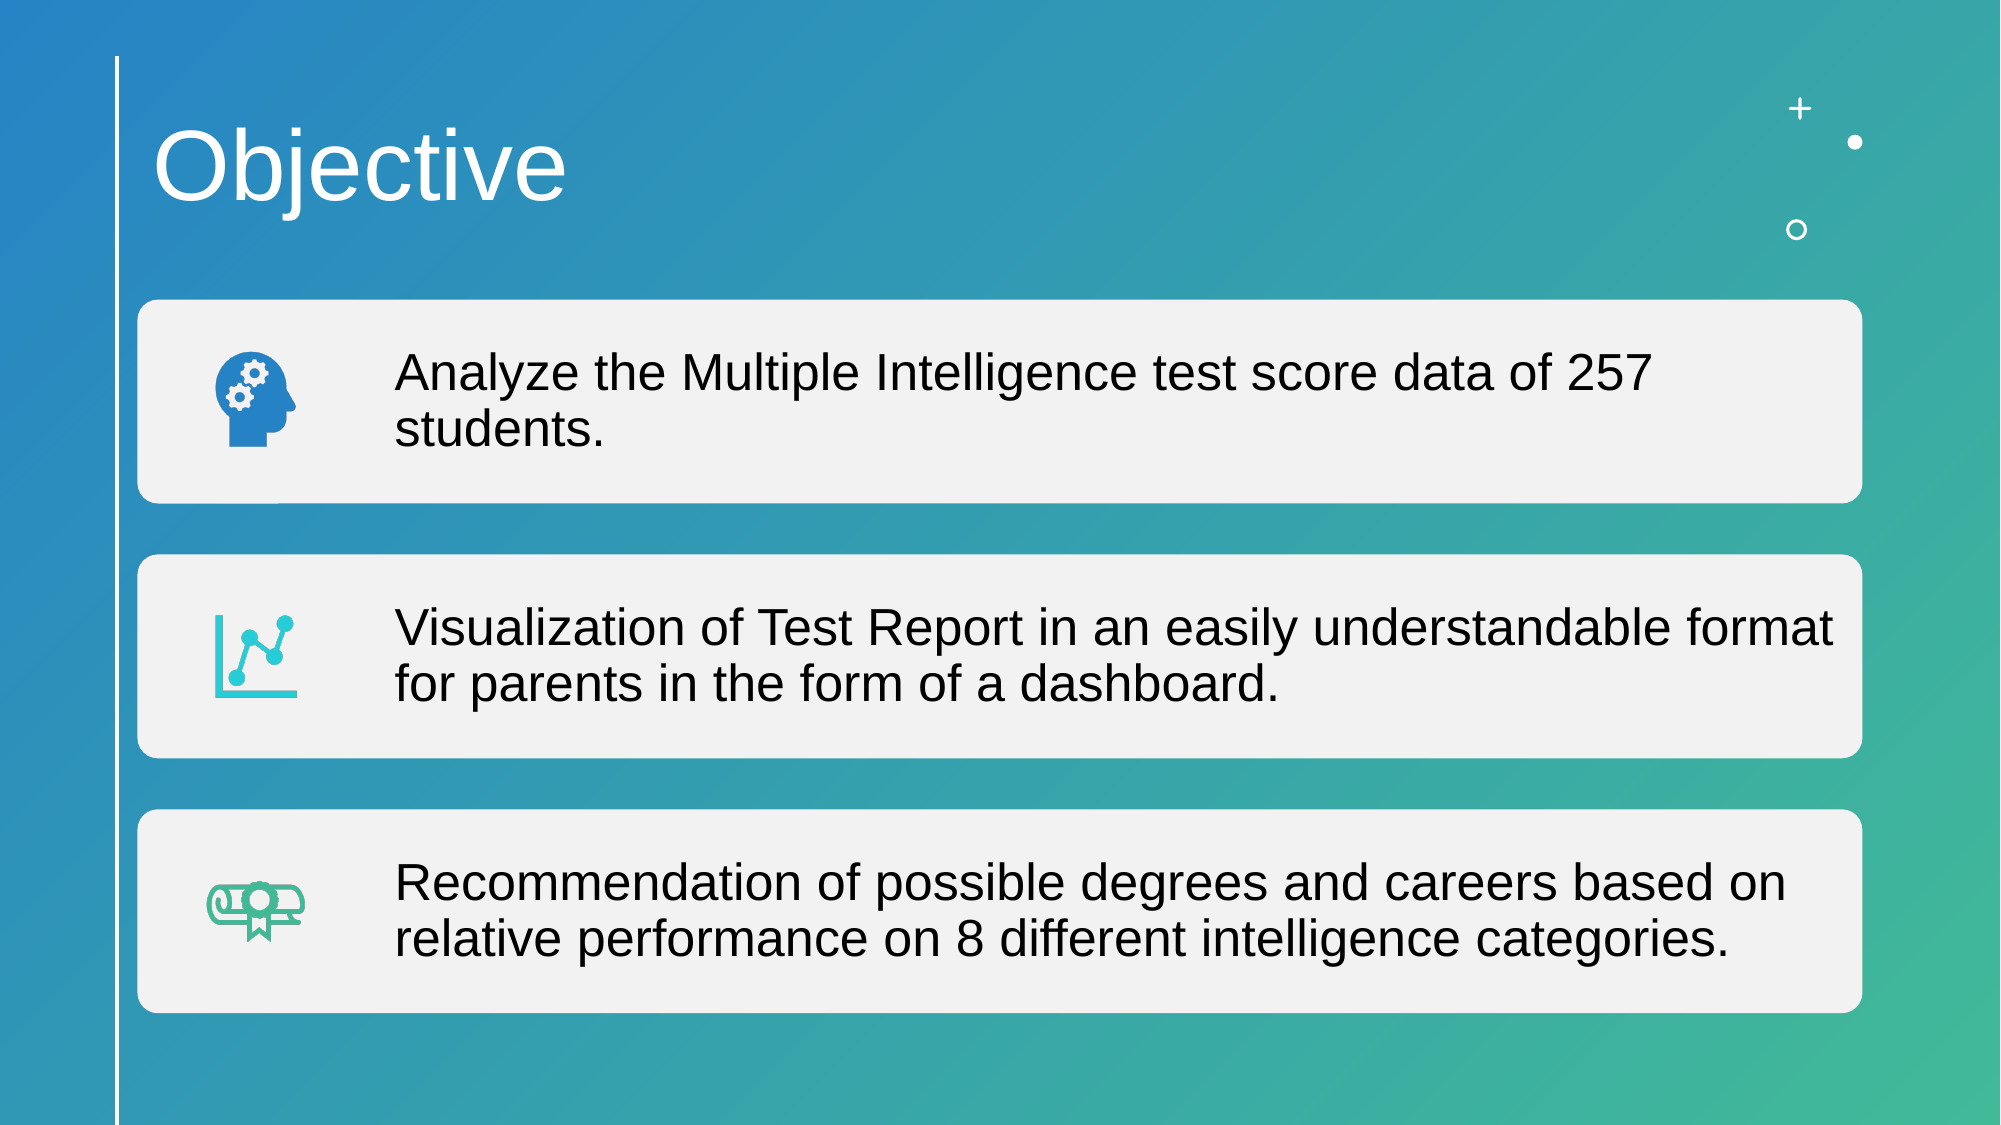

# Objective

Analyze the Multiple Intelligence test score data of 257 students.
Visualization of Test Report in an easily understandable format for parents in the form of a dashboard.
Recommendation of possible degrees and careers based on relative performance on 8 different intelligence categories.